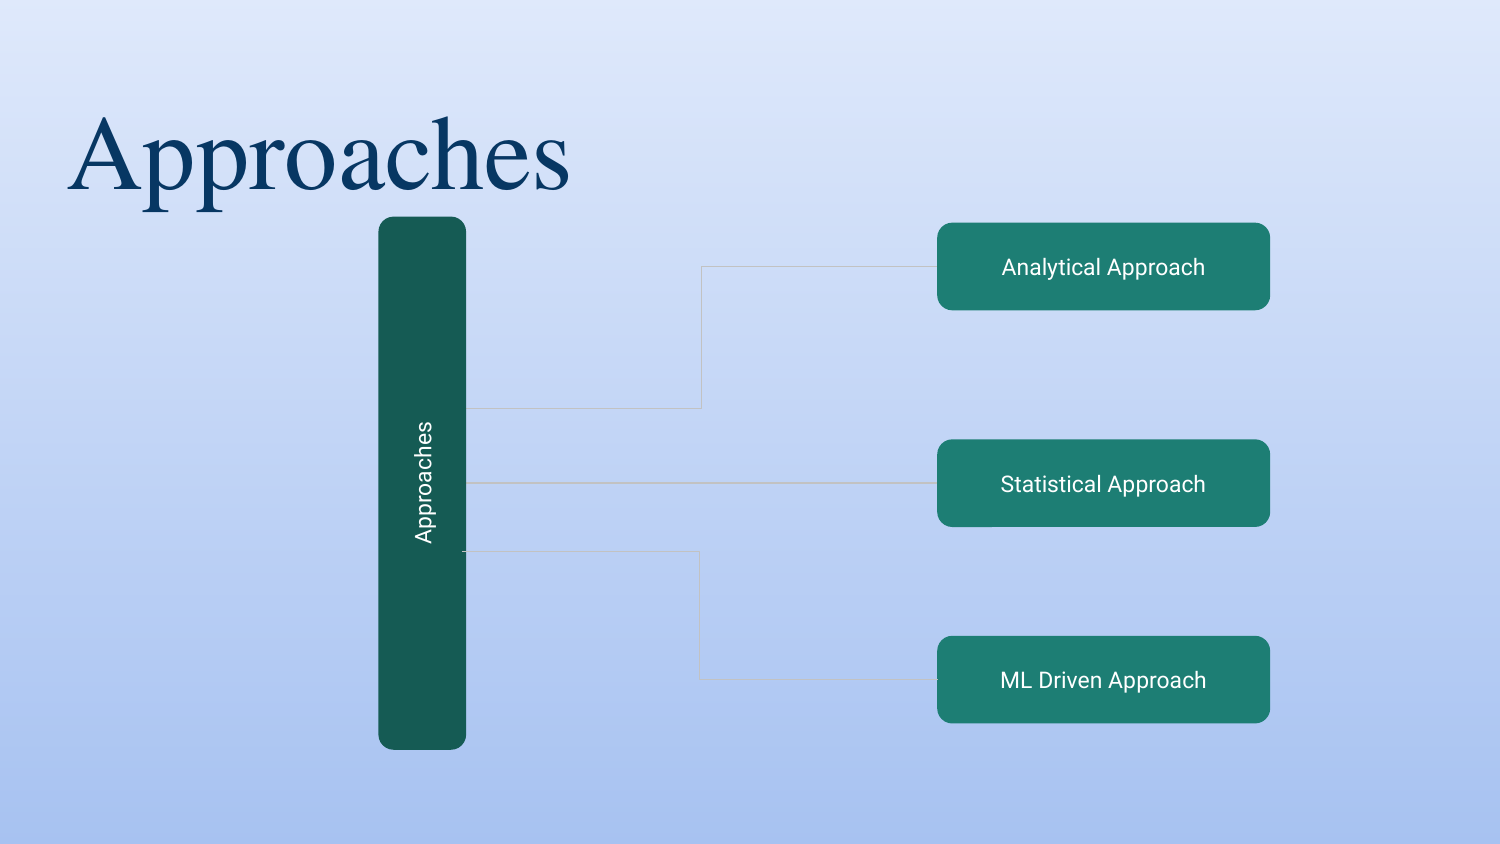

# Approaches
Analytical Approach
Approaches
Statistical Approach
ML Driven Approach